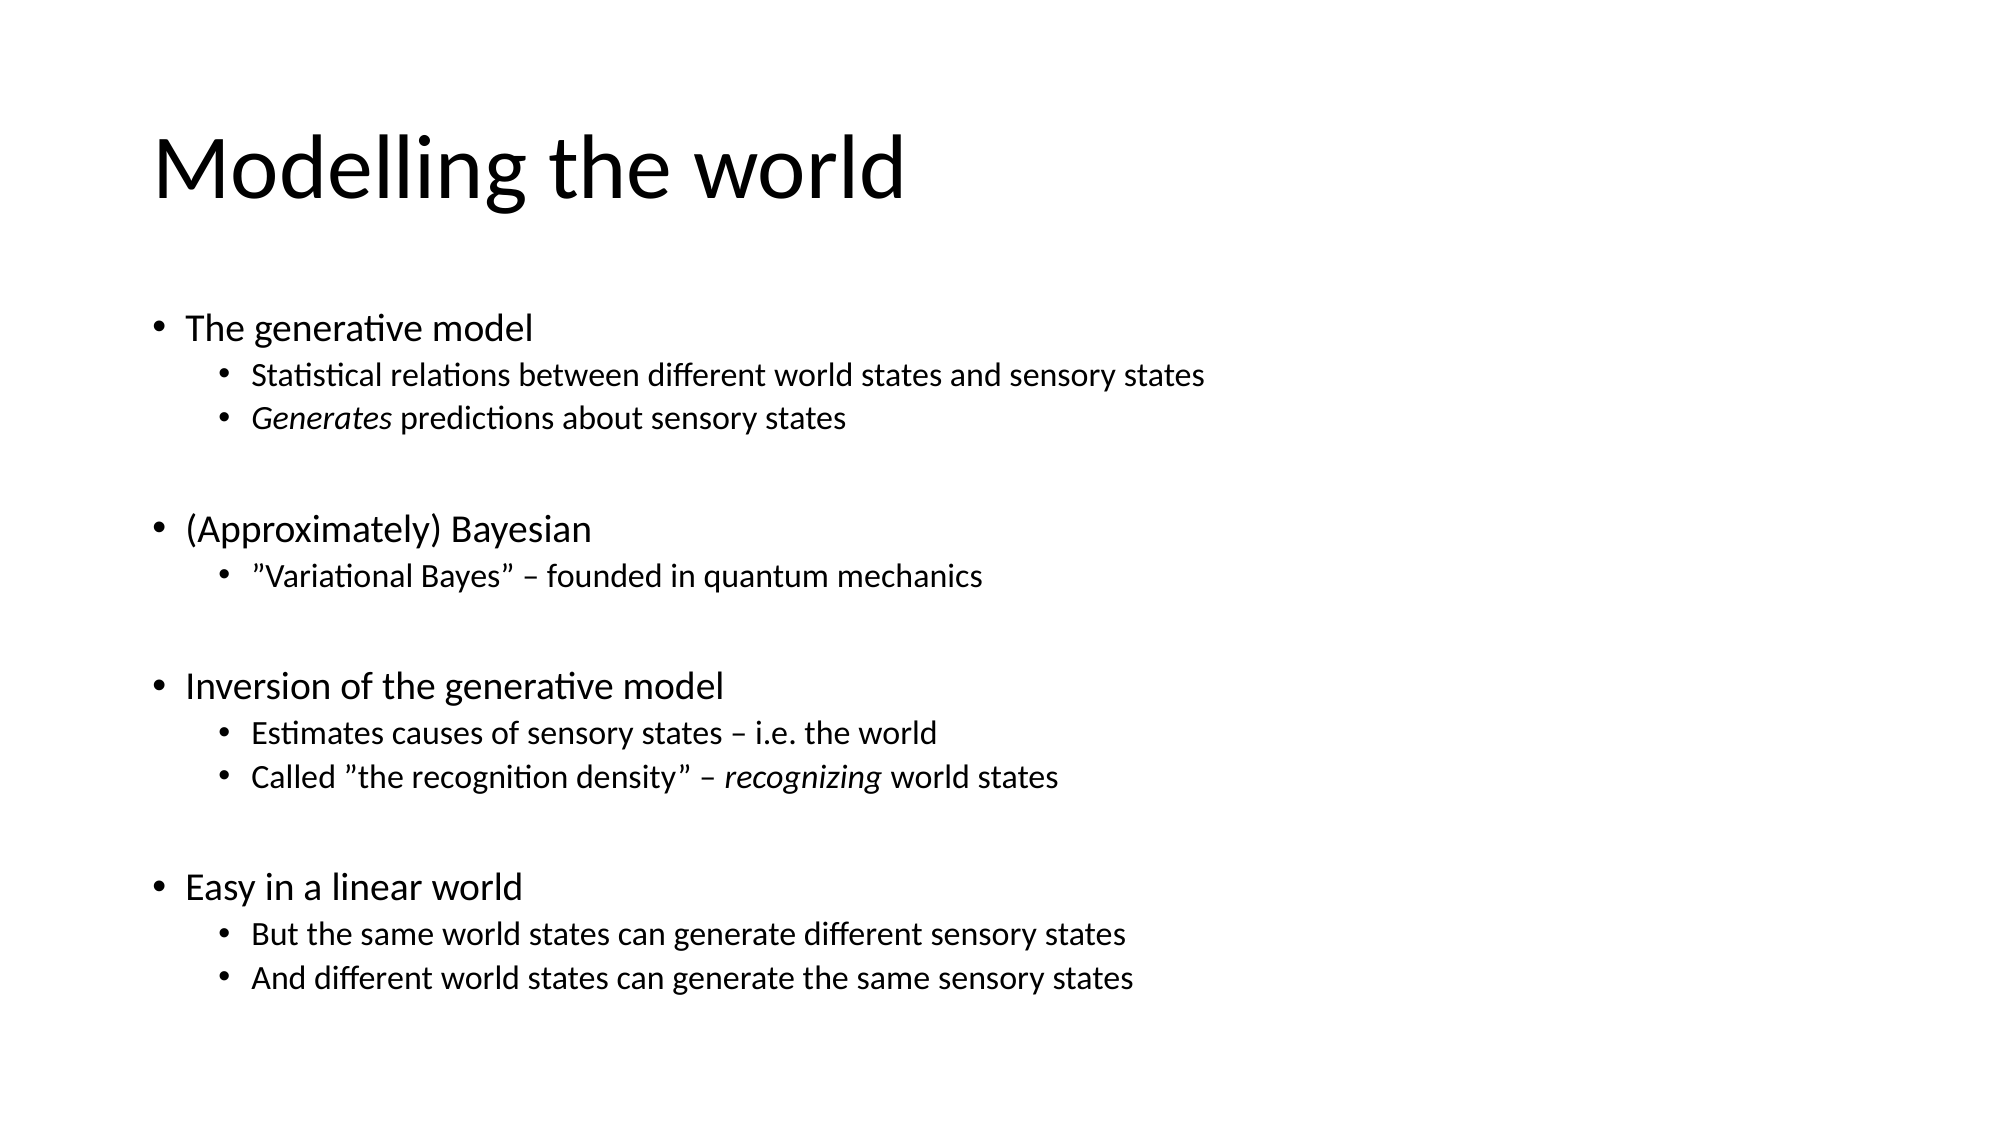

# Modelling the world
The generative model
Statistical relations between different world states and sensory states
Generates predictions about sensory states

(Approximately) Bayesian
”Variational Bayes” – founded in quantum mechanics

Inversion of the generative model
Estimates causes of sensory states – i.e. the world
Called ”the recognition density” – recognizing world states

Easy in a linear world
But the same world states can generate different sensory states
And different world states can generate the same sensory states